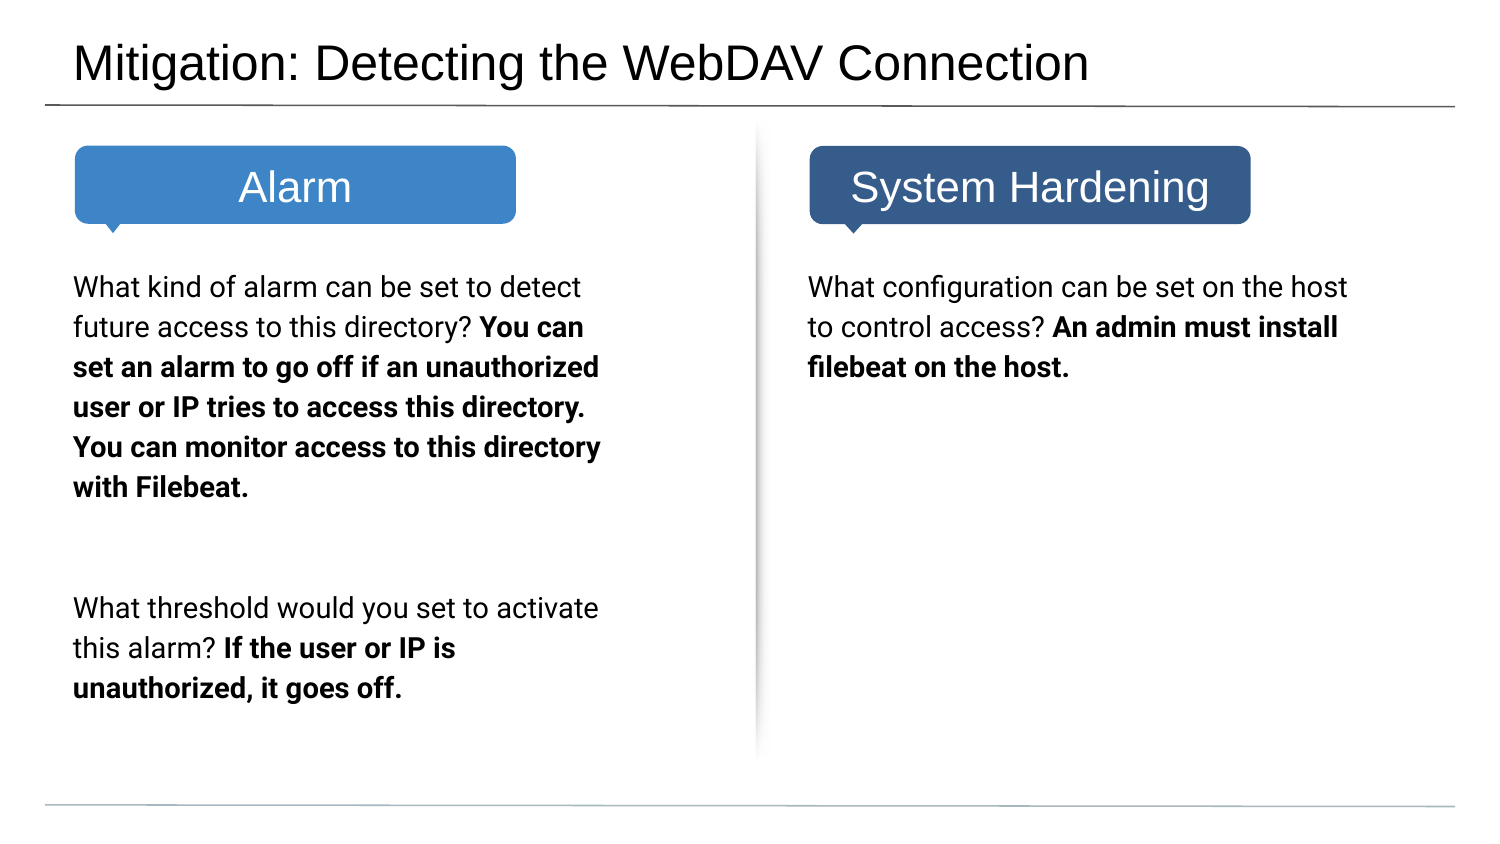

# Mitigation: Detecting the WebDAV Connection
What kind of alarm can be set to detect future access to this directory? You can set an alarm to go off if an unauthorized user or IP tries to access this directory. You can monitor access to this directory with Filebeat.

What threshold would you set to activate this alarm? If the user or IP is unauthorized, it goes off.

What configuration can be set on the host to control access? An admin must install filebeat on the host.